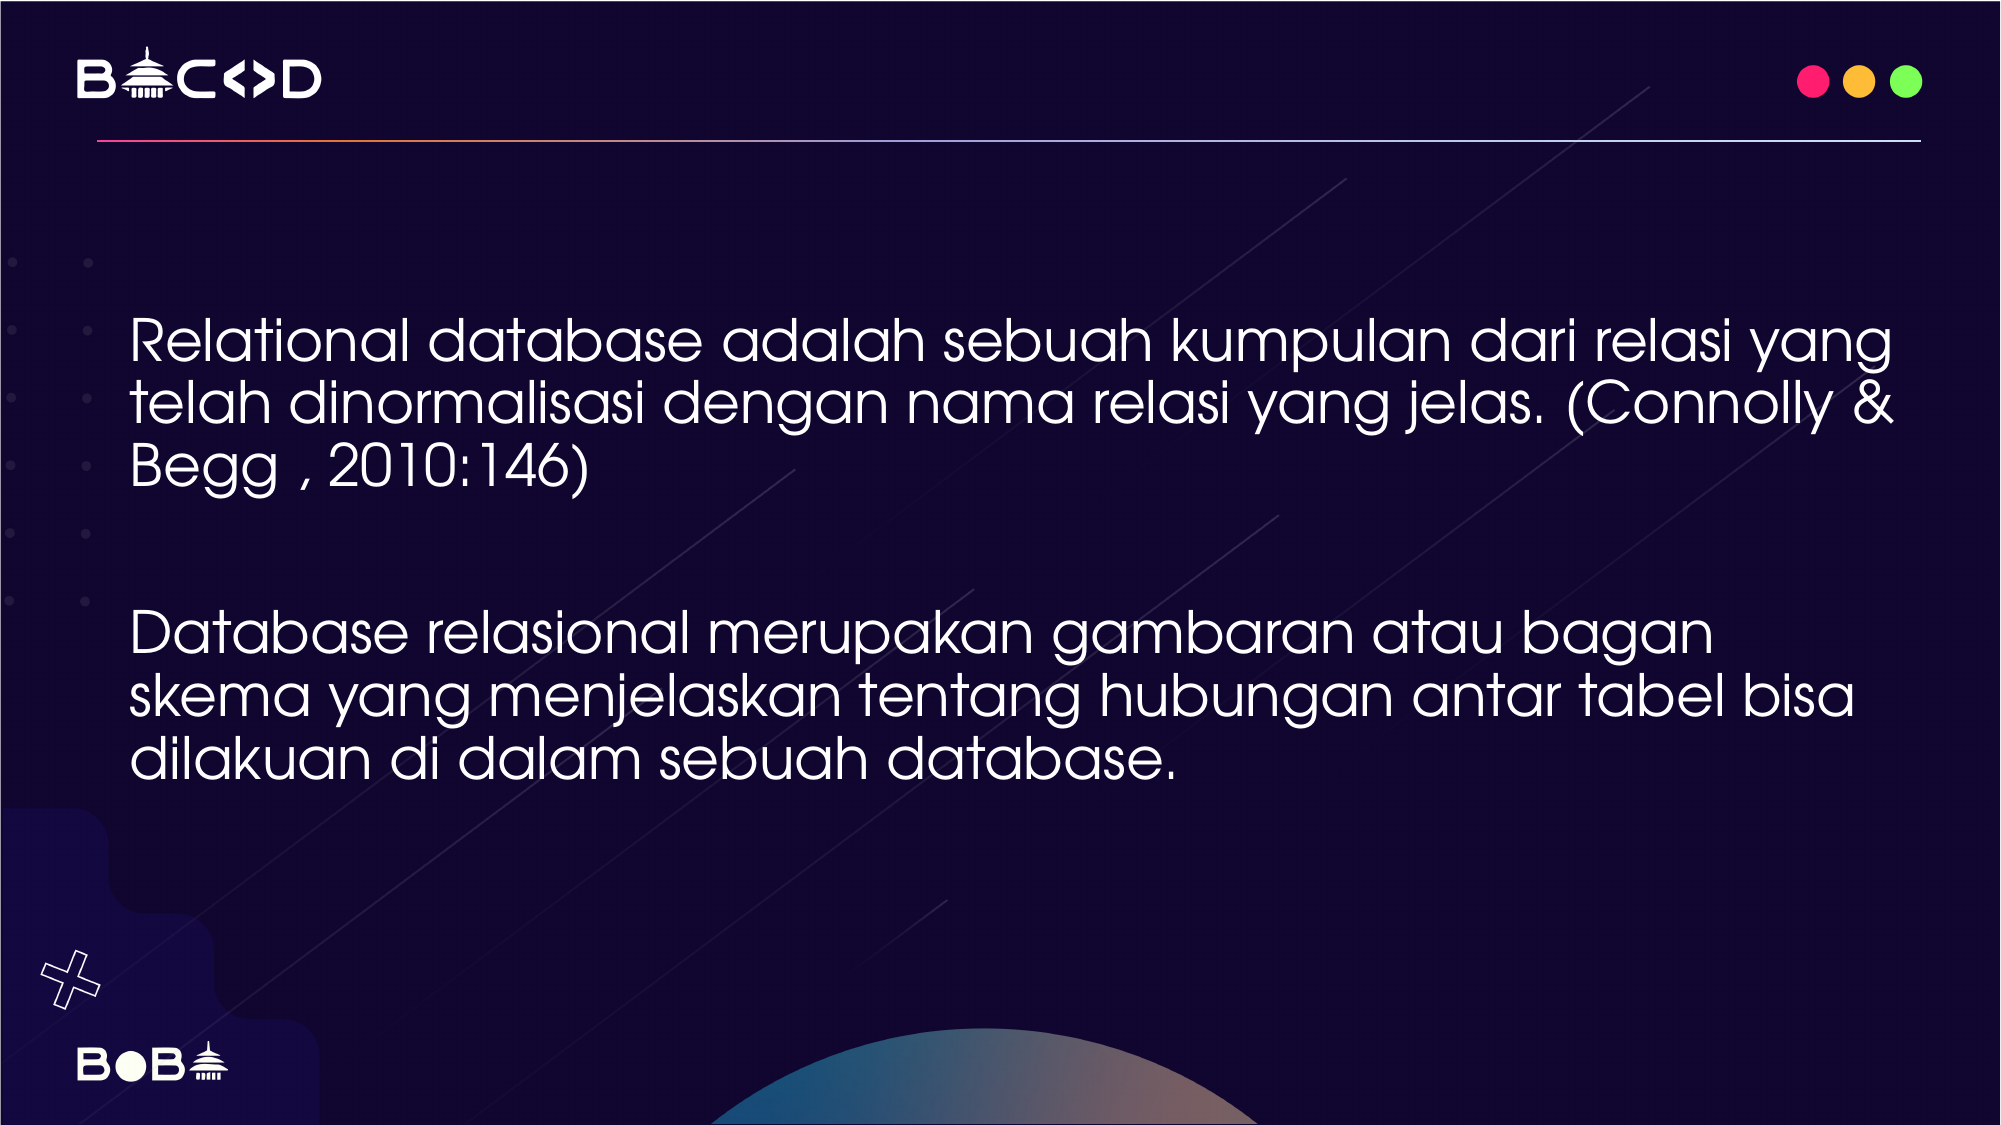

Relational database adalah sebuah kumpulan dari relasi yang telah dinormalisasi dengan nama relasi yang jelas. (Connolly & Begg , 2010:146)

Database relasional merupakan gambaran atau bagan skema yang menjelaskan tentang hubungan antar tabel bisa dilakuan di dalam sebuah database.